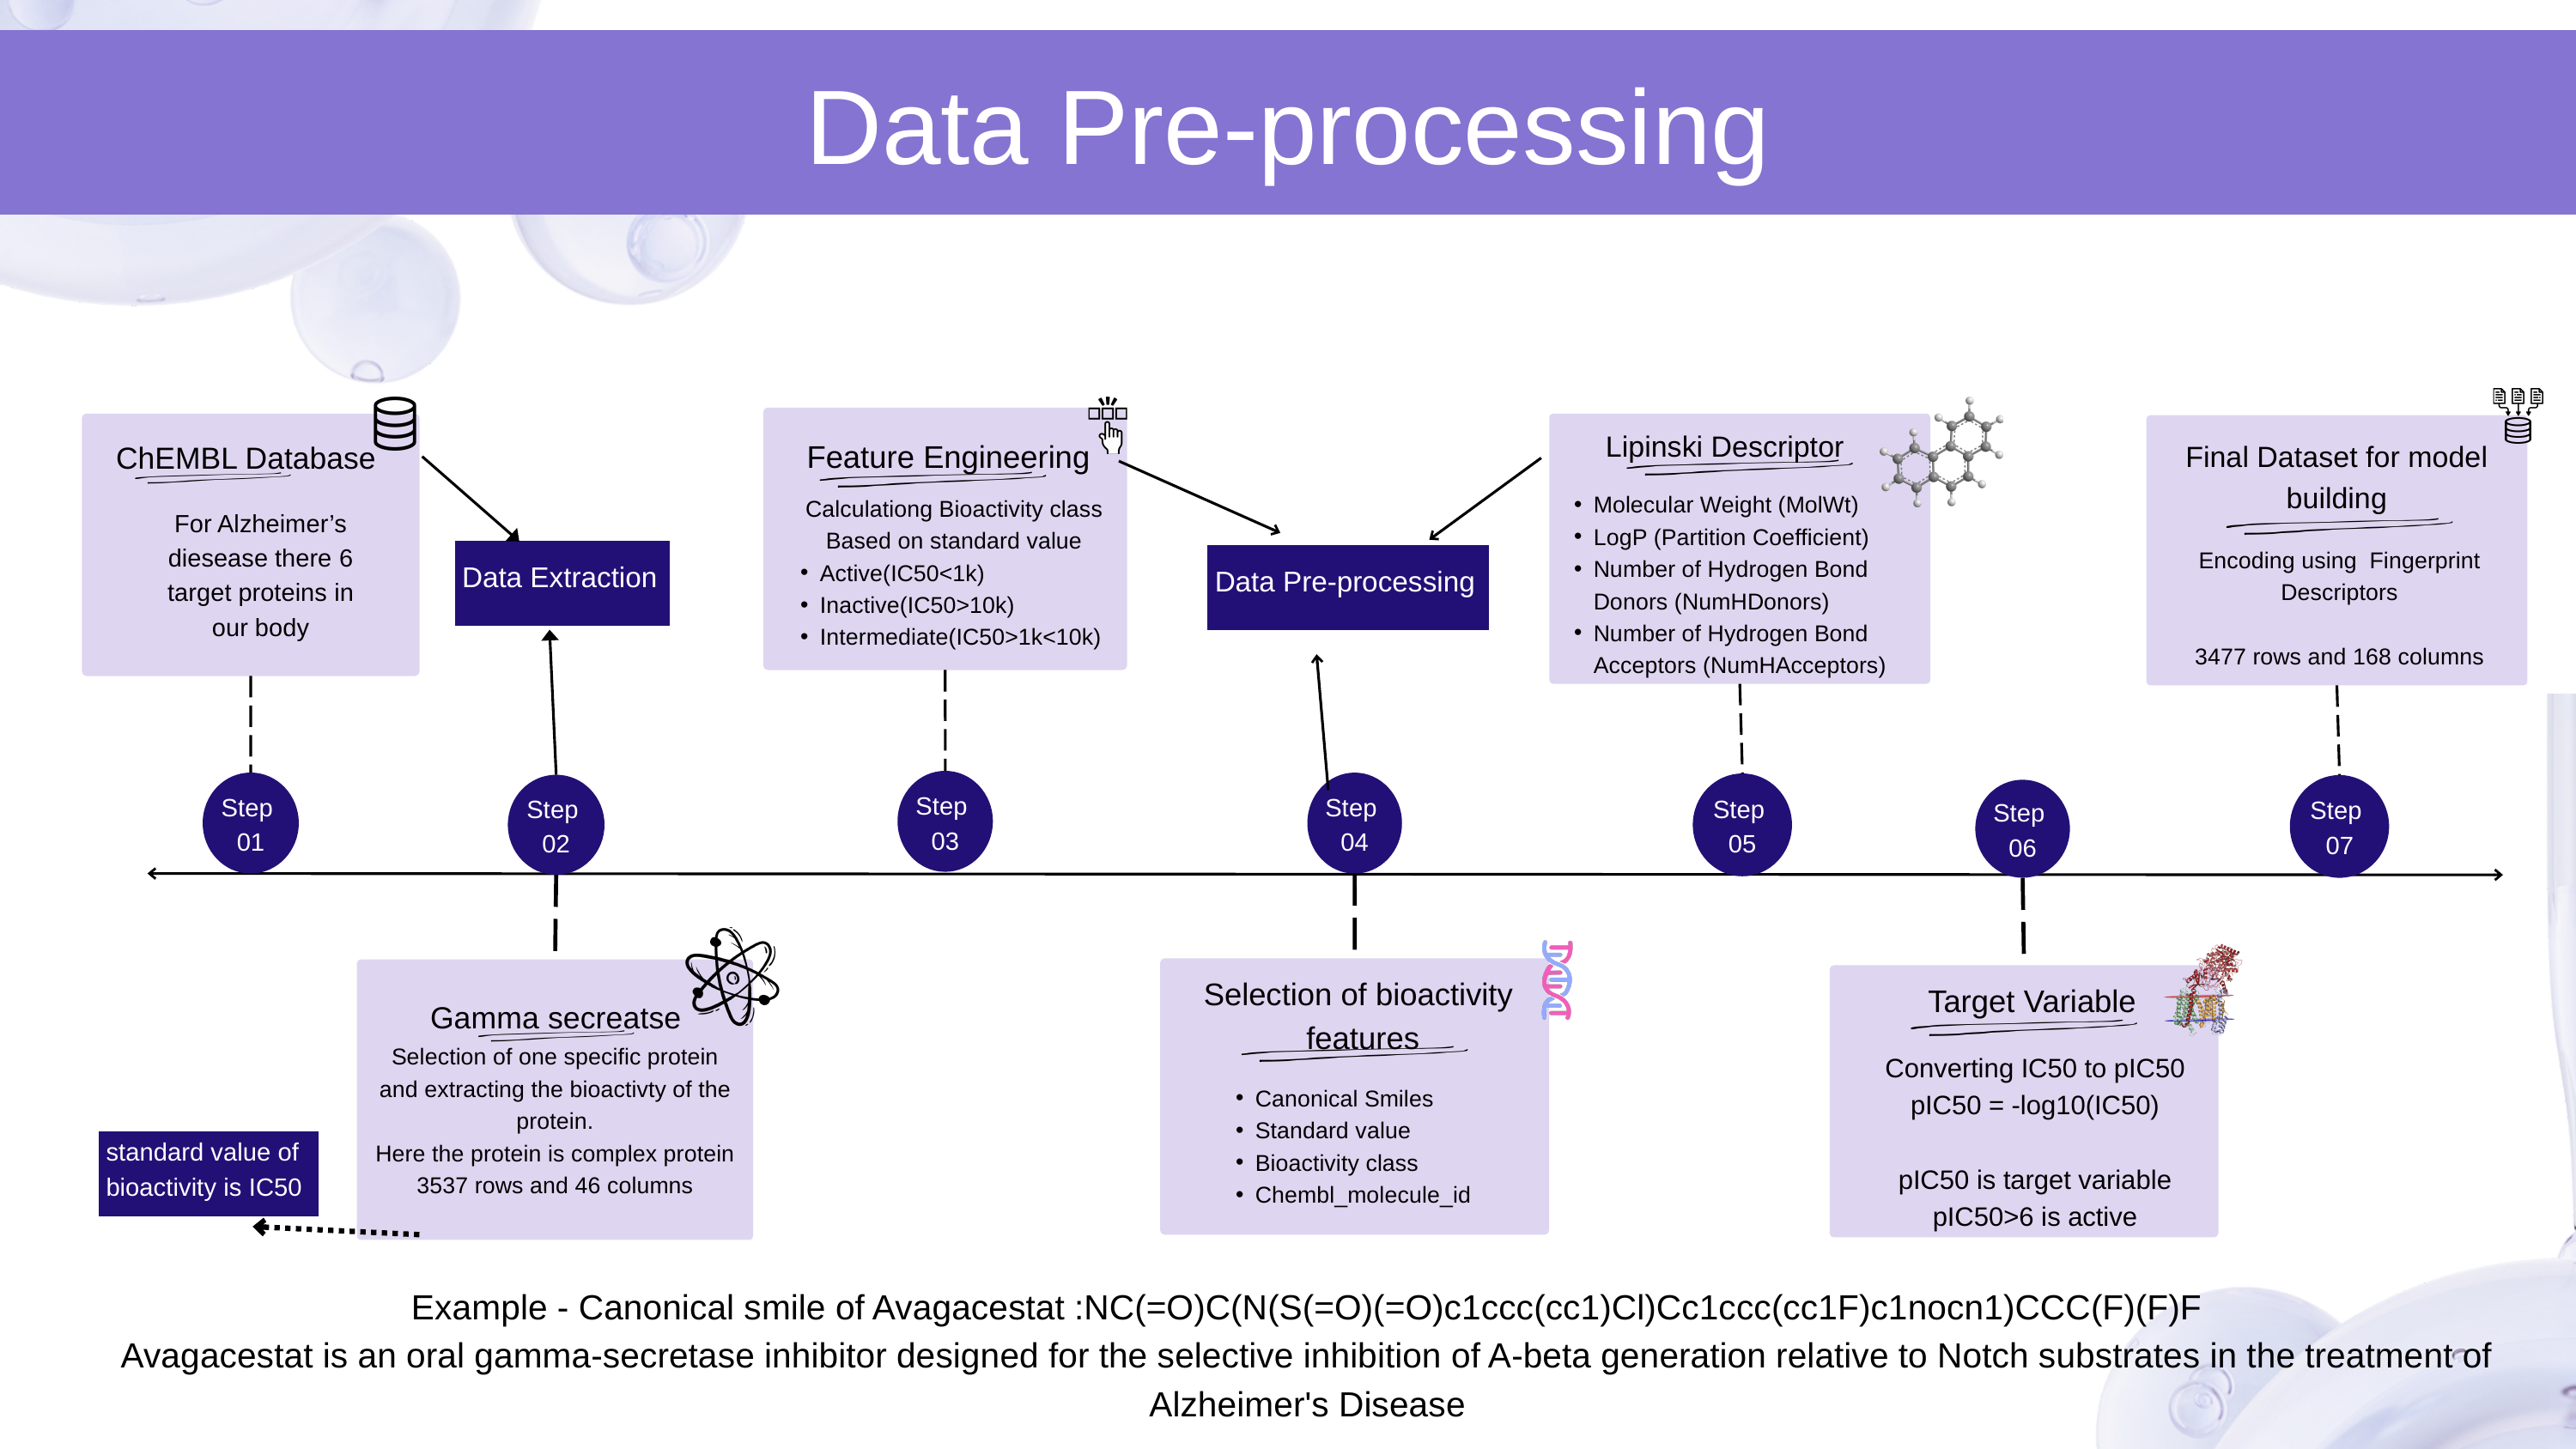

Data Pre-processing

Lipinski Descriptor
Feature Engineering
ChEMBL Database
Final Dataset for model building

Molecular Weight (MolWt)
LogP (Partition Coefficient)
Number of Hydrogen Bond Donors (NumHDonors)
Number of Hydrogen Bond Acceptors (NumHAcceptors)
Calculationg Bioactivity class
Based on standard value
Active(IC50<1k)
Inactive(IC50>10k)
Intermediate(IC50>1k<10k)
For Alzheimer’s diesease there 6 target proteins in our body

Encoding using  Fingerprint Descriptors

3477 rows and 168 columns

Data Extraction

Data Pre-processing

Step
03

Step
01

Step
04

Step
05

Step
02

Step
07

Step
06

Selection of bioactivity
features

Target Variable
Gamma secreatse

Selection of one specific protein and extracting the bioactivty of the protein.
Here the protein is complex protein
3537 rows and 46 columns

Converting IC50 to pIC50
pIC50 = -log10(IC50)

pIC50 is target variable
pIC50>6 is active
Canonical Smiles
Standard value
Bioactivity class
Chembl_molecule_id

standard value of bioactivity is IC50

Example - Canonical smile of Avagacestat :NC(=O)C(N(S(=O)(=O)c1ccc(cc1)Cl)Cc1ccc(cc1F)c1nocn1)CCC(F)(F)F
Avagacestat is an oral gamma-secretase inhibitor designed for the selective inhibition of A-beta generation relative to Notch substrates in the treatment of Alzheimer's Disease